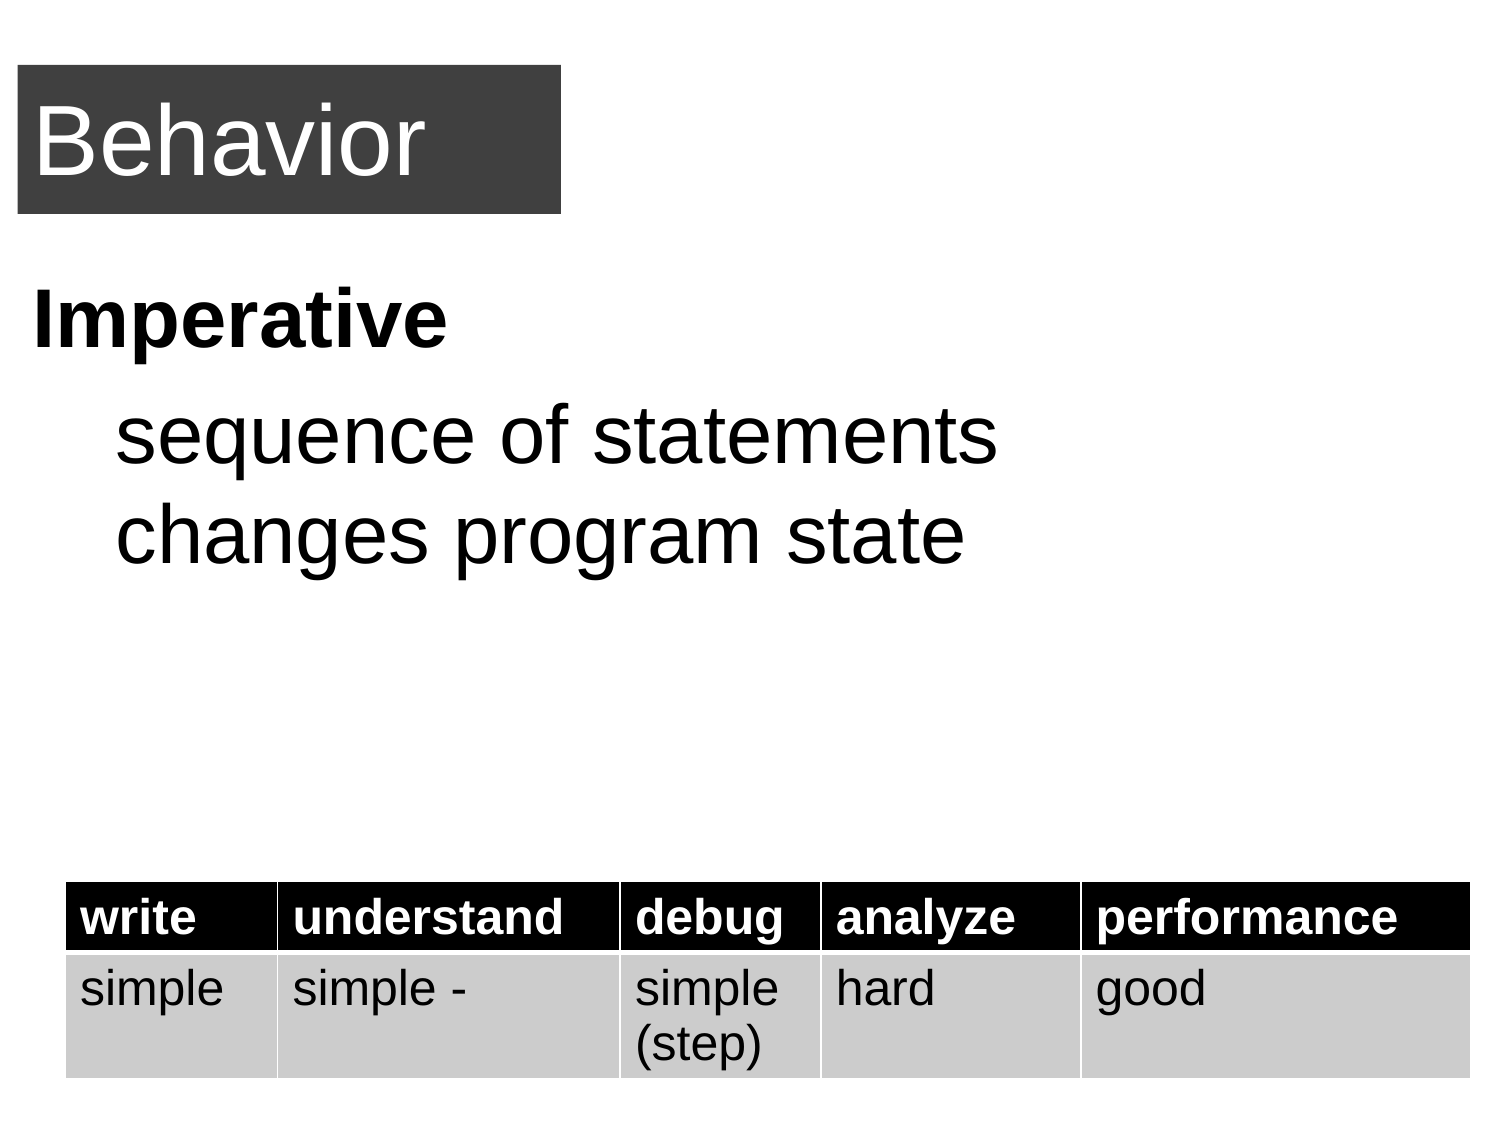

Behavior
Imperative
sequence of statements
changes program state
| write | understand | debug | analyze | performance |
| --- | --- | --- | --- | --- |
| simple | simple - | simple (step) | hard | good |